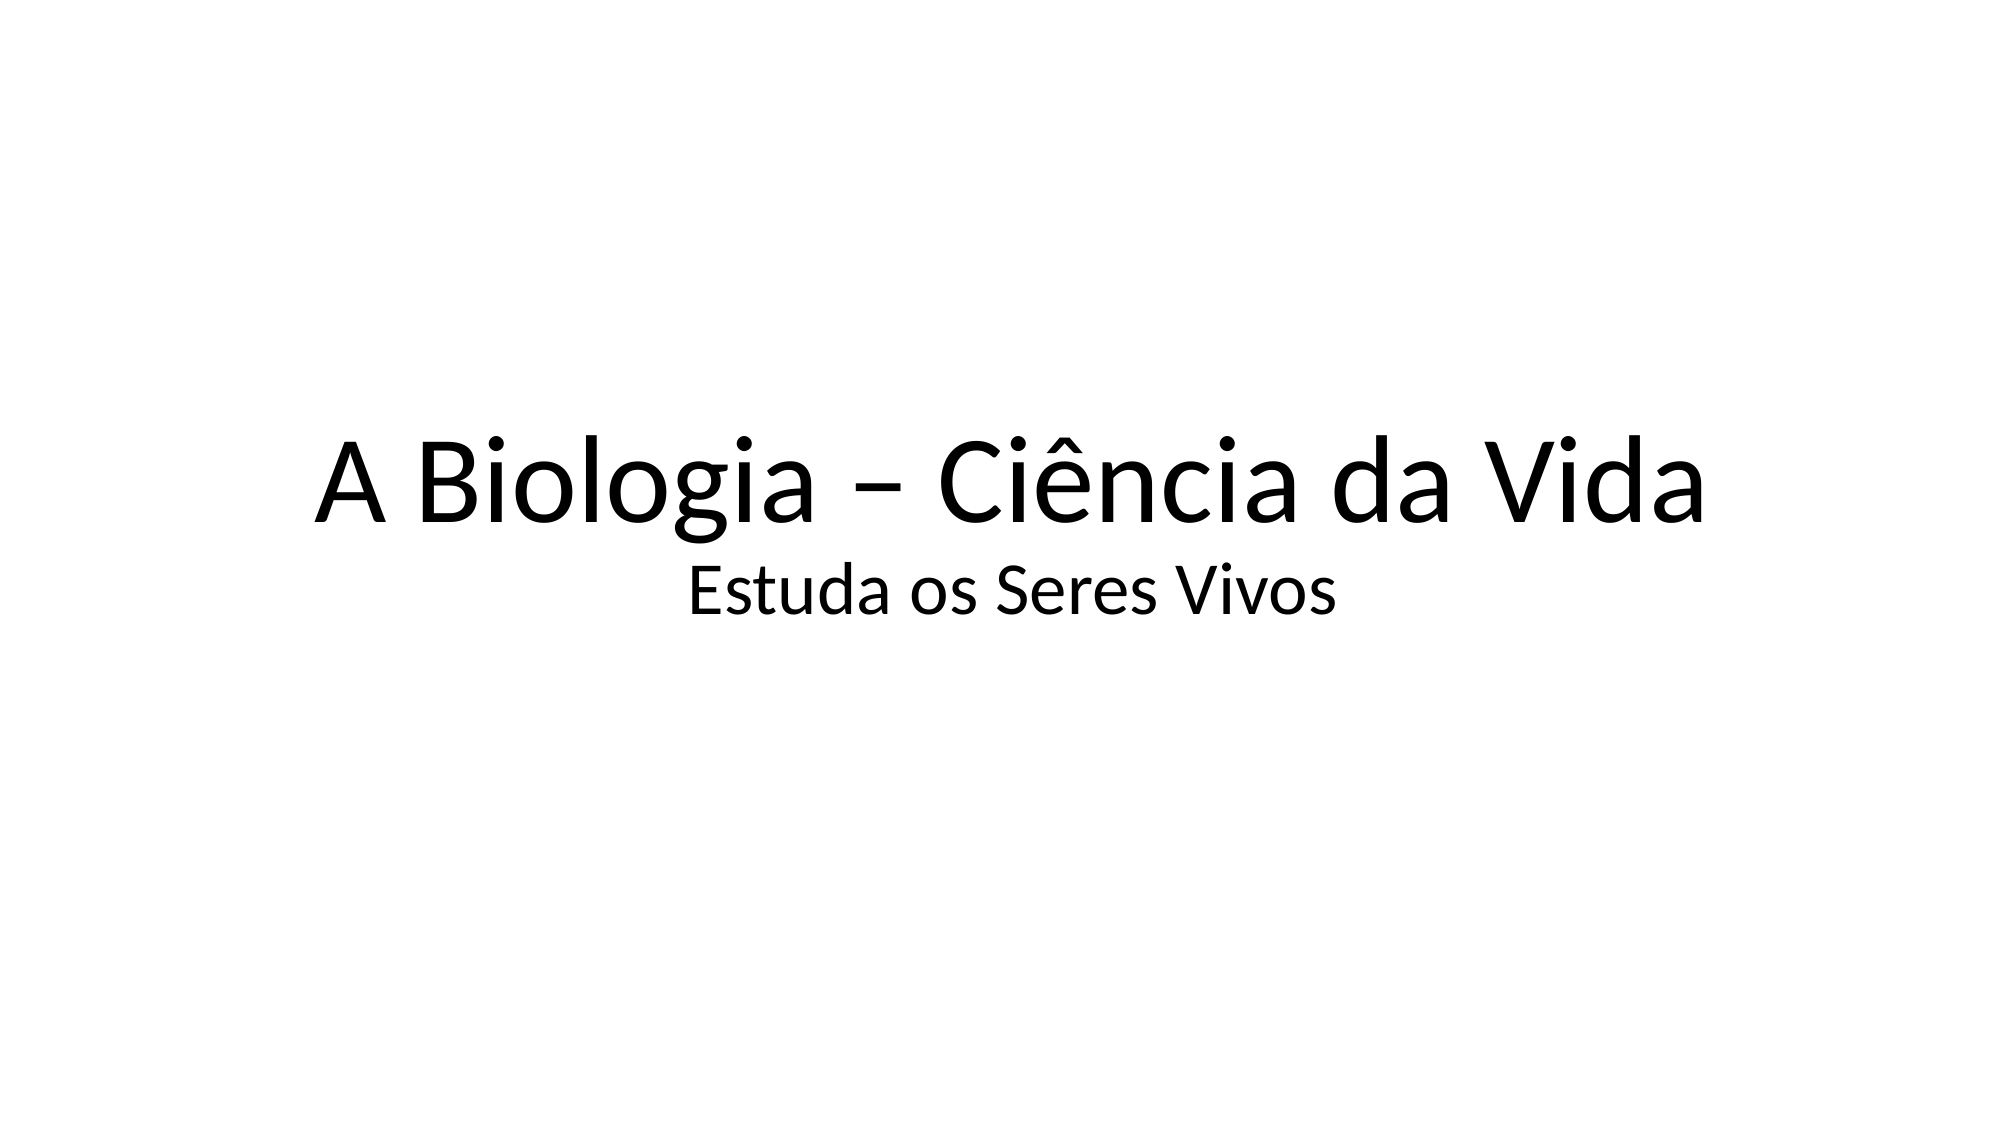

# A Biologia – Ciência da Vida Estuda os Seres Vivos